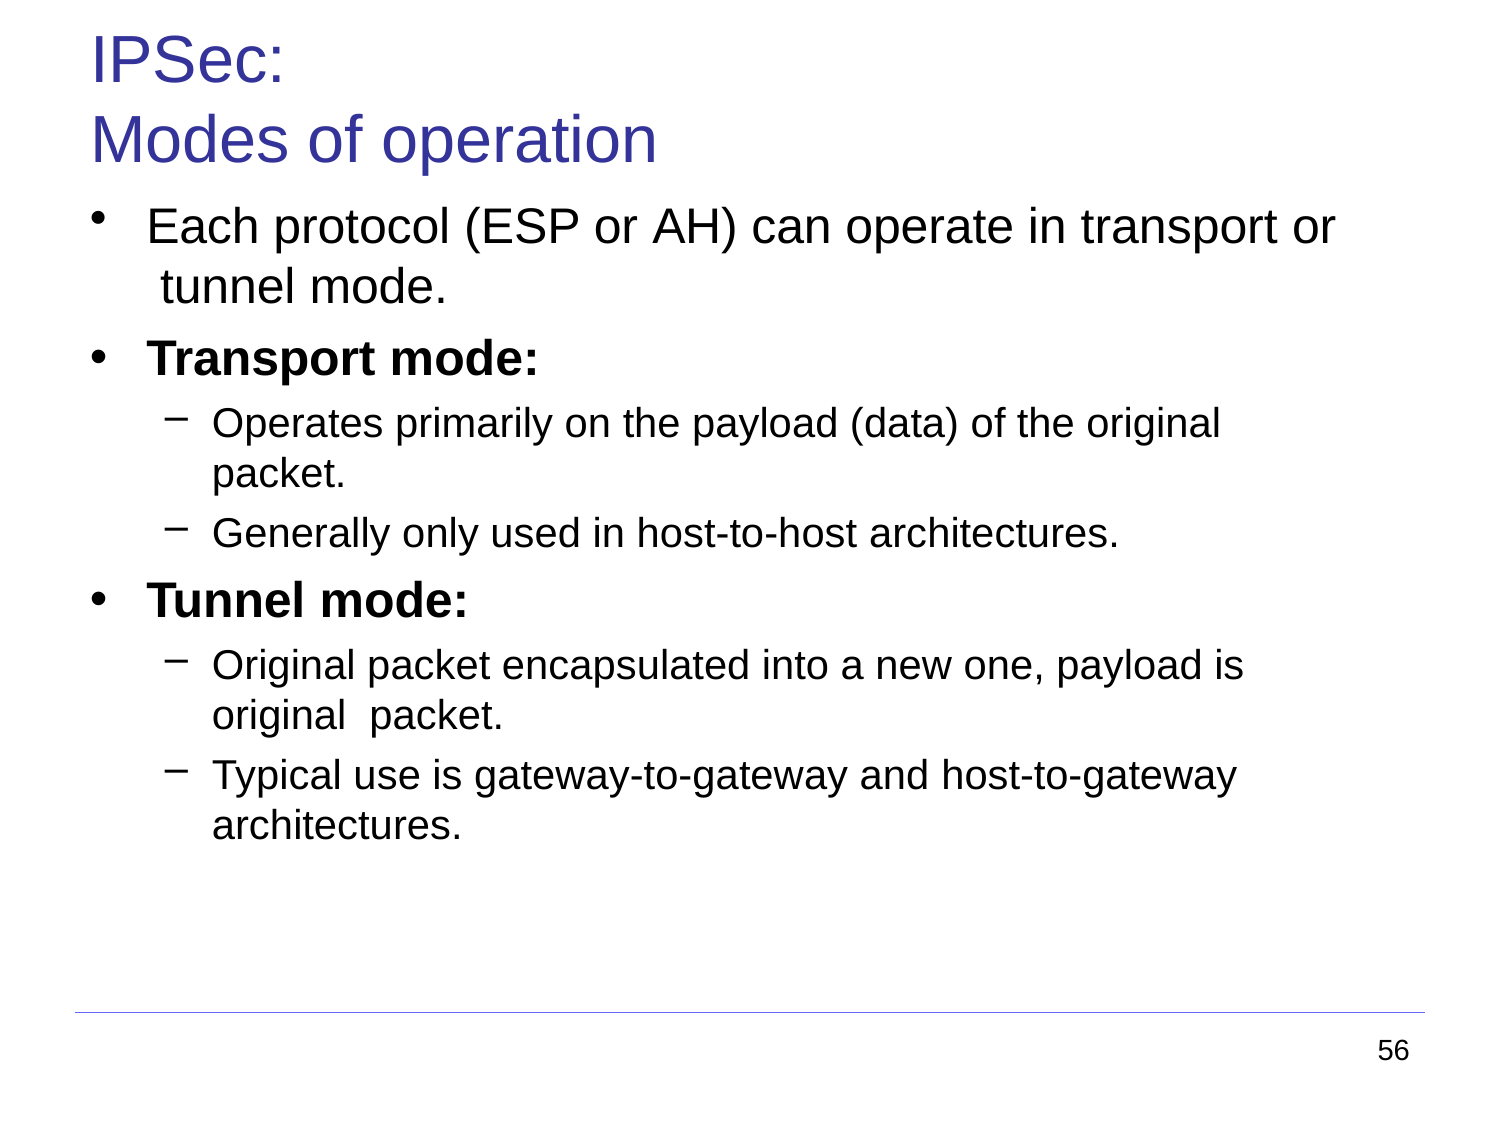

# IPSec:
Modes of operation
Each protocol (ESP or AH) can operate in transport or  tunnel mode.
Transport mode:
Operates primarily on the payload (data) of the original packet.
Generally only used in host-to-host architectures.
Tunnel mode:
Original packet encapsulated into a new one, payload is original  packet.
Typical use is gateway-to-gateway and host-to-gateway
architectures.

56